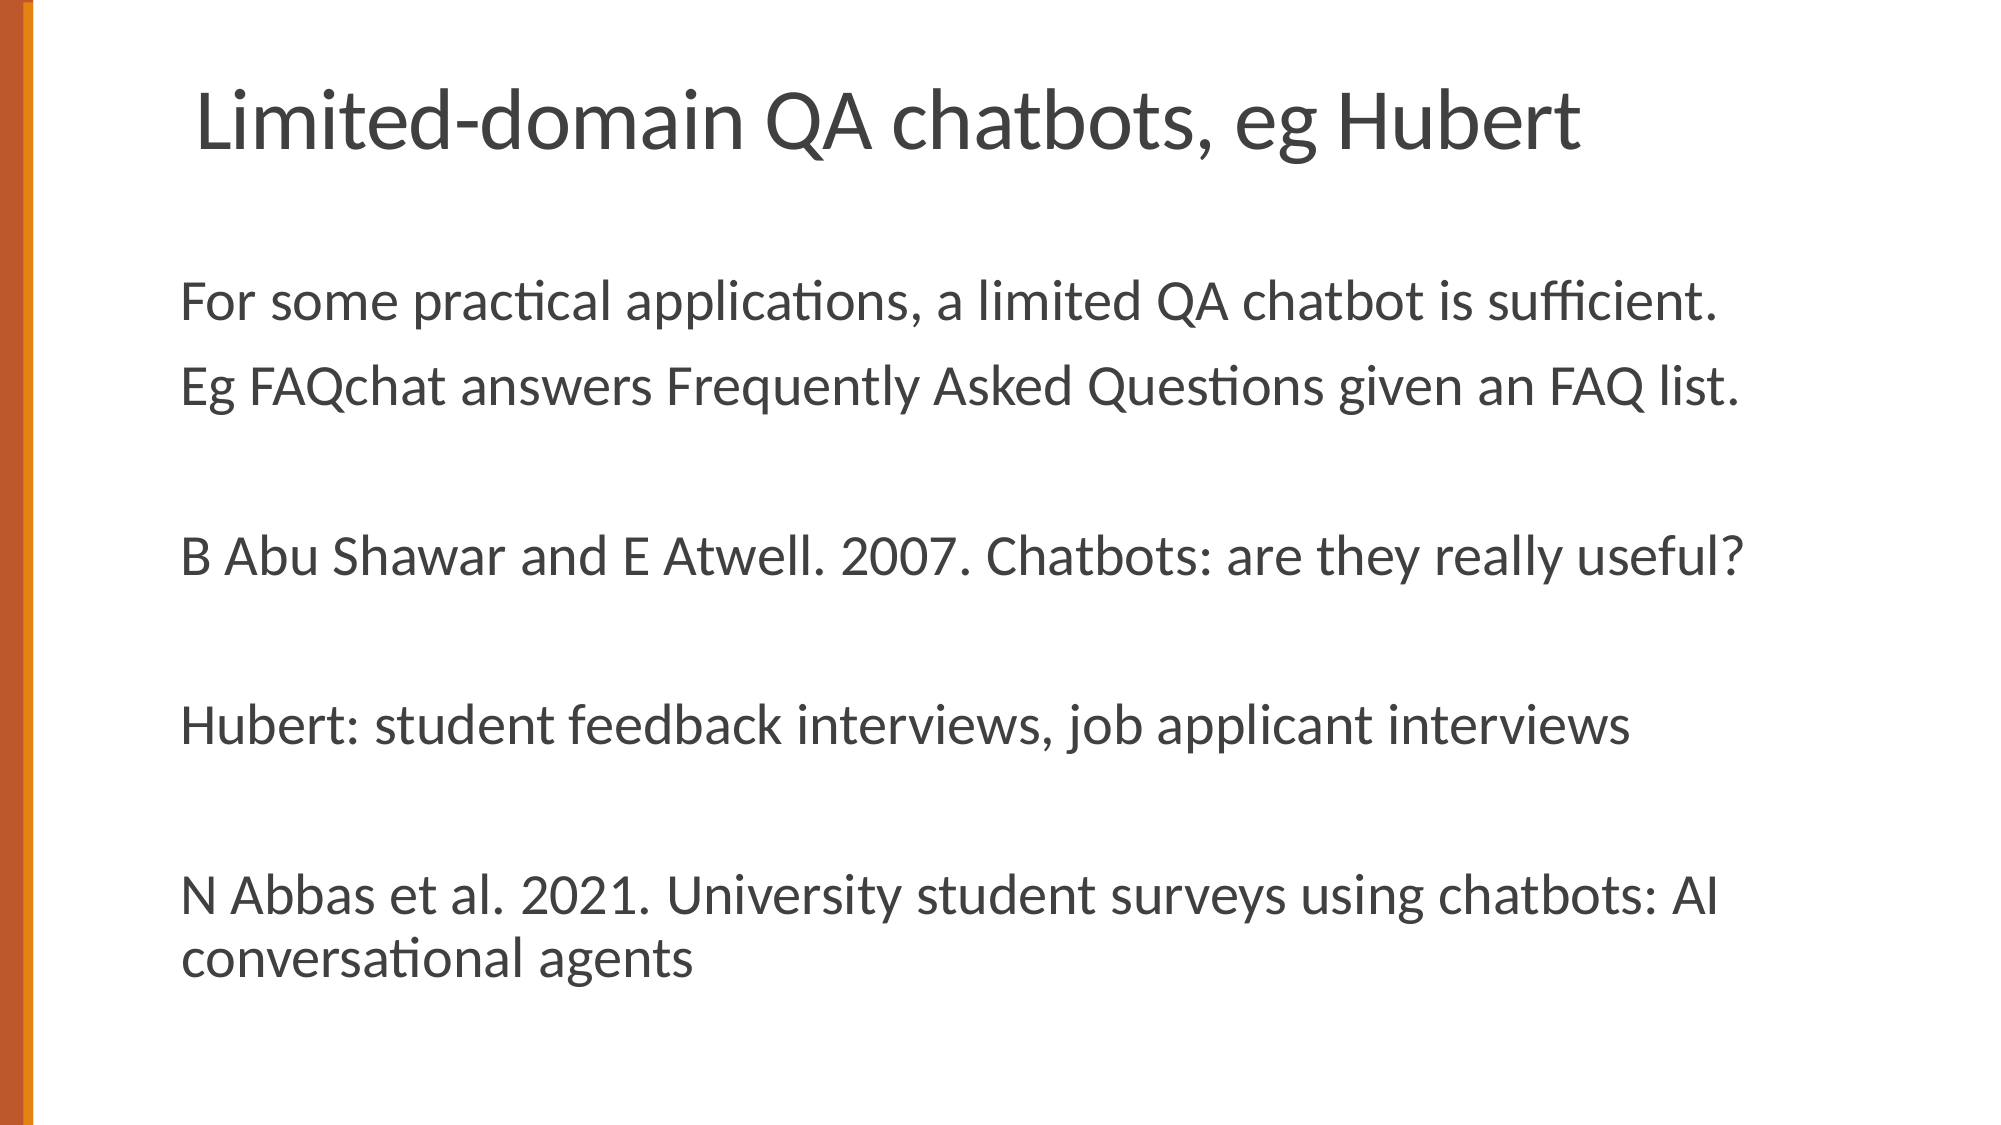

# Limited-domain QA chatbots, eg Hubert
For some practical applications, a limited QA chatbot is sufficient.
Eg FAQchat answers Frequently Asked Questions given an FAQ list.

B Abu Shawar and E Atwell. 2007. Chatbots: are they really useful?

Hubert: student feedback interviews, job applicant interviews

N Abbas et al. 2021. University student surveys using chatbots: AI conversational agents